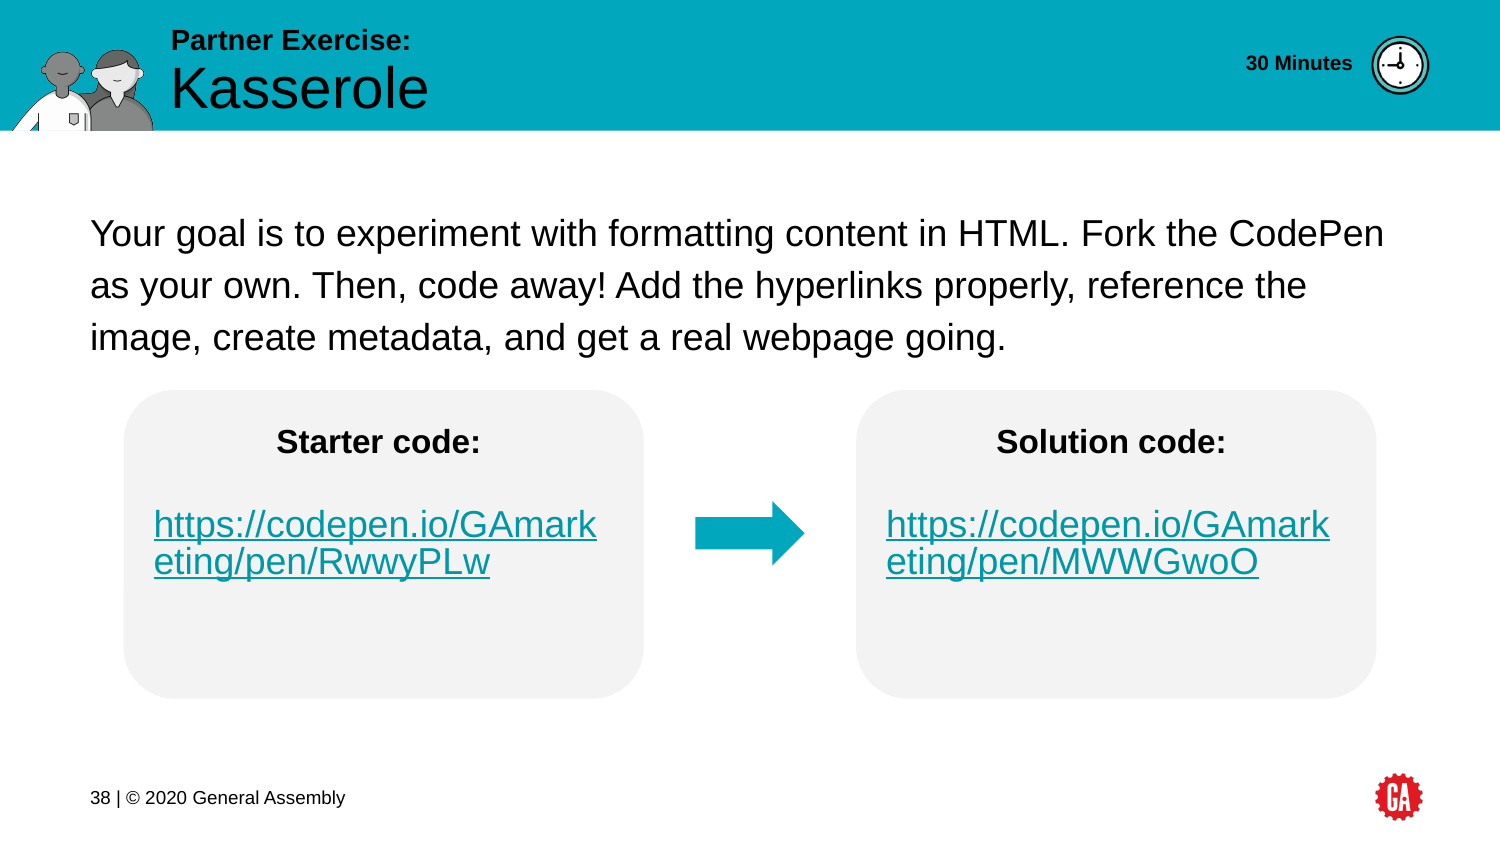

# Kasserole
30 Minutes

Your goal is to experiment with formatting content in HTML. Fork the CodePen as your own. Then, code away! Add the hyperlinks properly, reference the image, create metadata, and get a real webpage going.
Starter code:
https://codepen.io/GAmarketing/pen/RwwyPLw
Solution code:
https://codepen.io/GAmarketing/pen/MWWGwoO

38 | © 2020 General Assembly